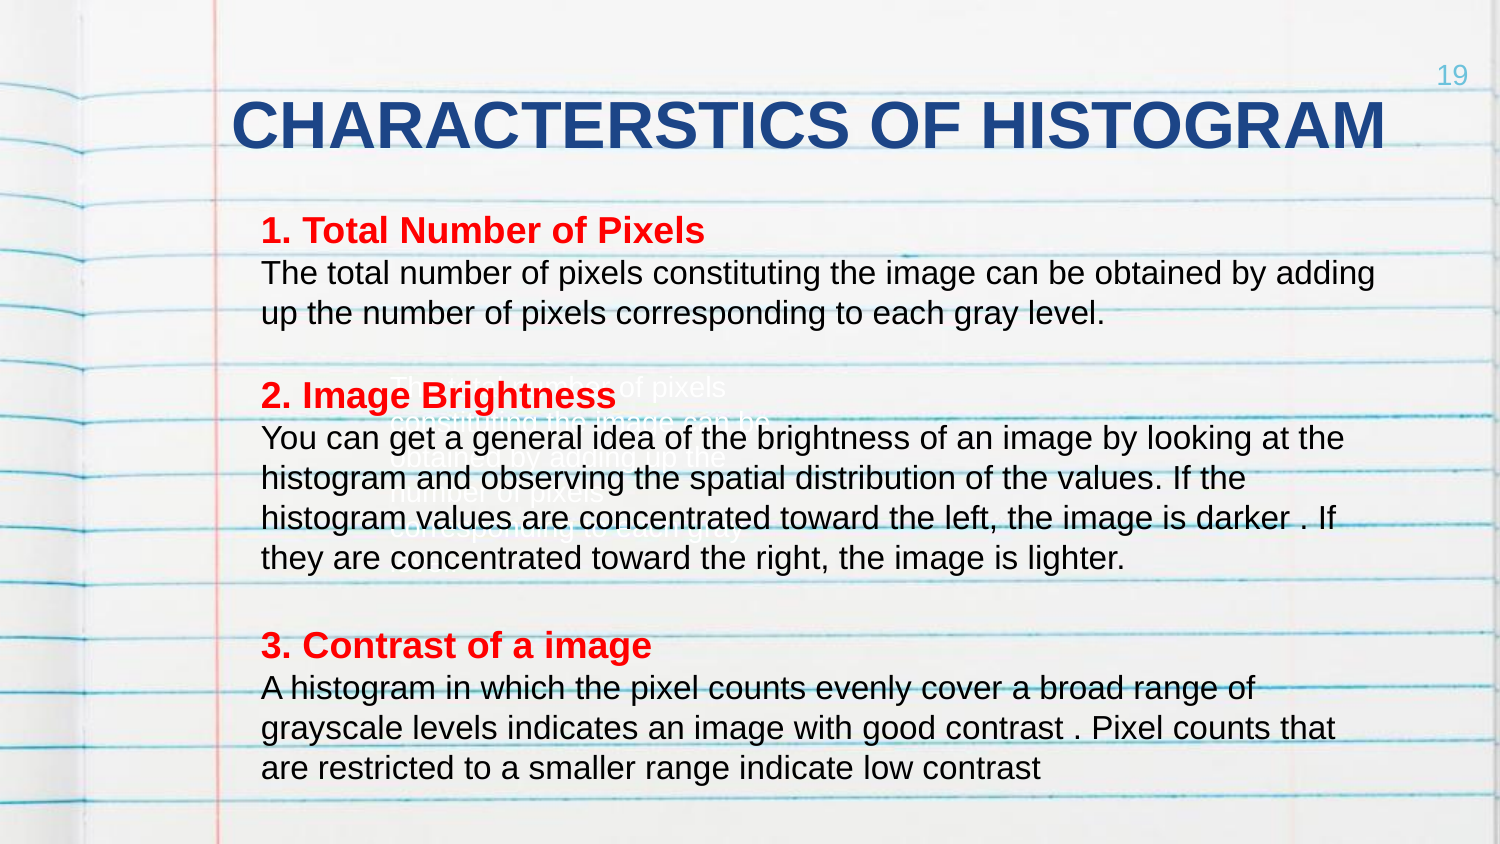

# CHARACTERSTICS OF HISTOGRAM
19
1. Total Number of Pixels
The total number of pixels constituting the image can be obtained by adding up the number of pixels corresponding to each gray level.

2. Image Brightness
You can get a general idea of the brightness of an image by looking at the histogram and observing the spatial distribution of the values. If the histogram values are concentrated toward the left, the image is darker . If they are concentrated toward the right, the image is lighter.

3. Contrast of a image
A histogram in which the pixel counts evenly cover a broad range of grayscale levels indicates an image with good contrast . Pixel counts that are restricted to a smaller range indicate low contrast
The total number of pixels constituting the image can be obtained by adding up the number of pixels corresponding to each gray level.